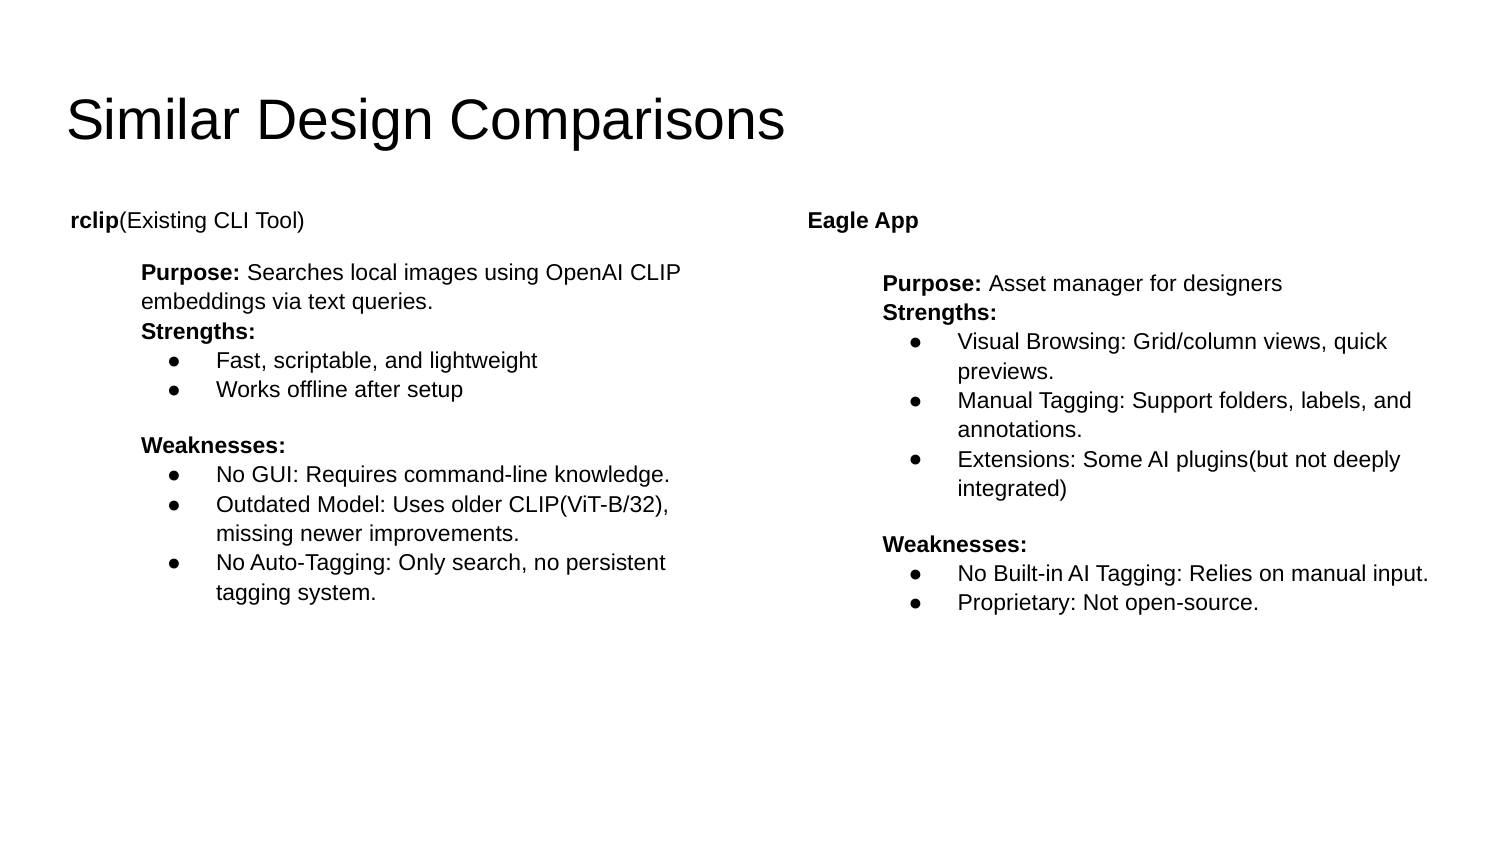

# Similar Design Comparisons
rclip(Existing CLI Tool)
Purpose: Searches local images using OpenAI CLIP embeddings via text queries.
Strengths:
Fast, scriptable, and lightweight
Works offline after setup

Weaknesses:
No GUI: Requires command-line knowledge.
Outdated Model: Uses older CLIP(ViT-B/32), missing newer improvements.
No Auto-Tagging: Only search, no persistent tagging system.

Eagle App

Purpose: Asset manager for designers
Strengths:
Visual Browsing: Grid/column views, quick previews.
Manual Tagging: Support folders, labels, and annotations.
Extensions: Some AI plugins(but not deeply integrated)

Weaknesses:
No Built-in AI Tagging: Relies on manual input.
Proprietary: Not open-source.